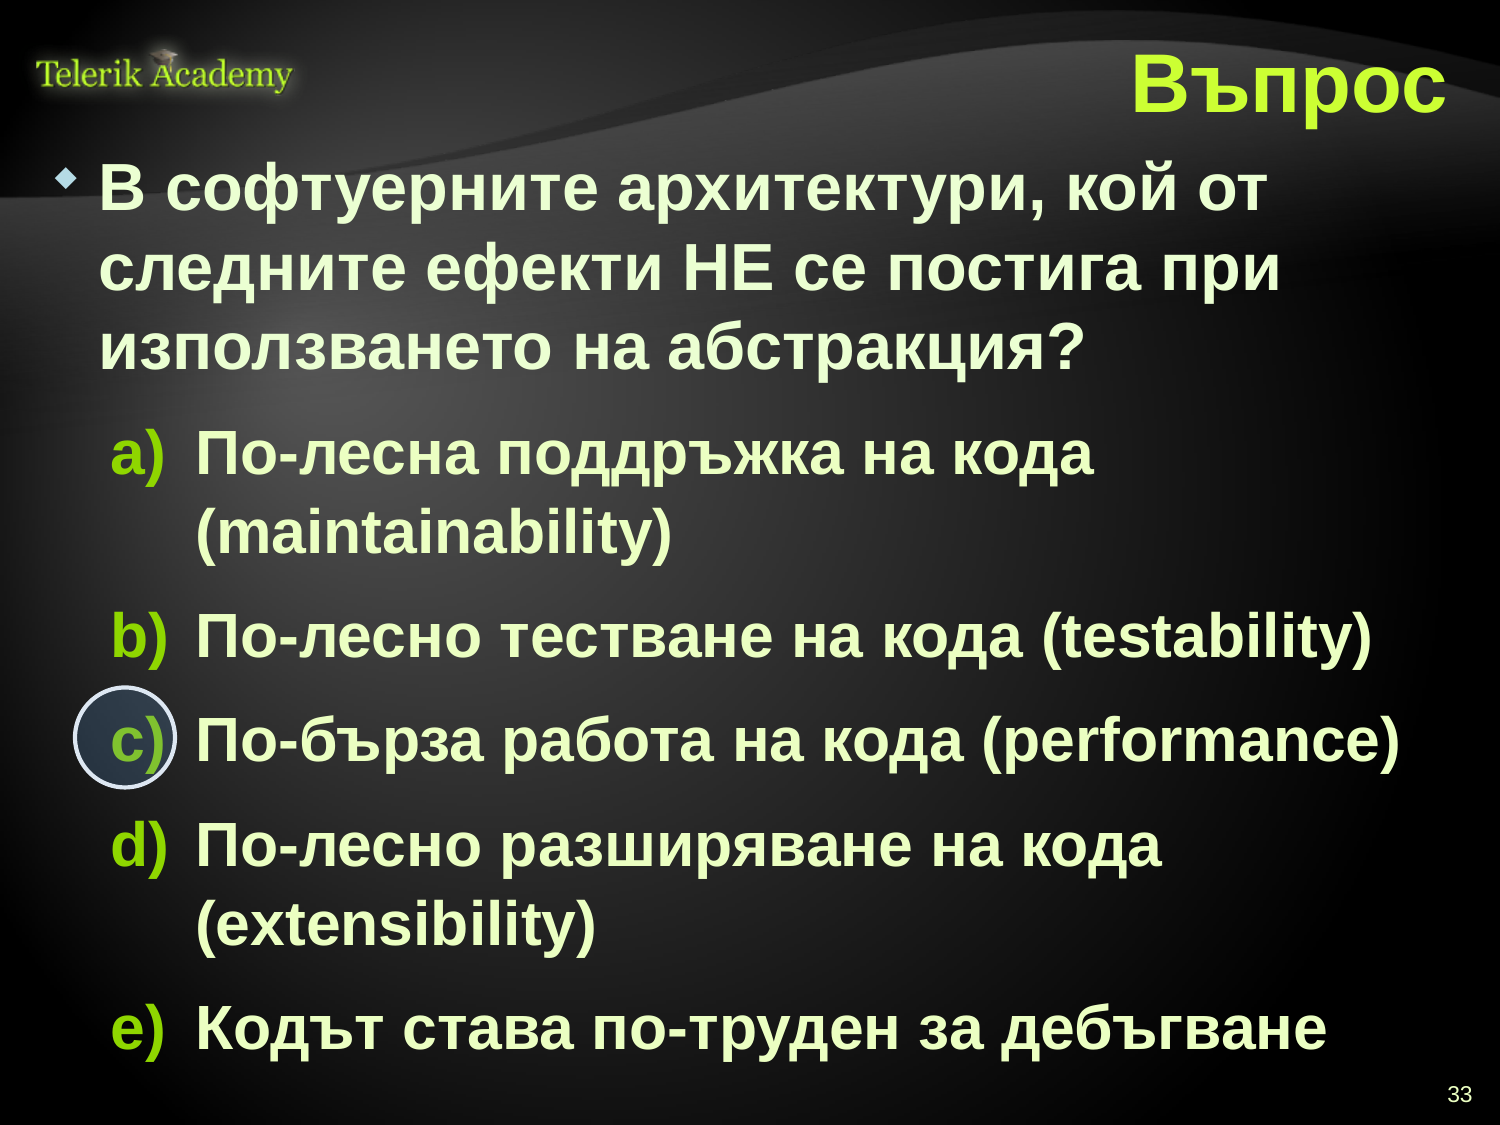

# Въпрос
В софтуерните архитектури, кой от следните ефекти НЕ се постига при използването на абстракция?
По-лесна поддръжка на кода (maintainability)
По-лесно тестване на кода (testability)
По-бърза работа на кода (performance)
По-лесно разширяване на кода (extensibility)
Кодът става по-труден за дебъгване

33